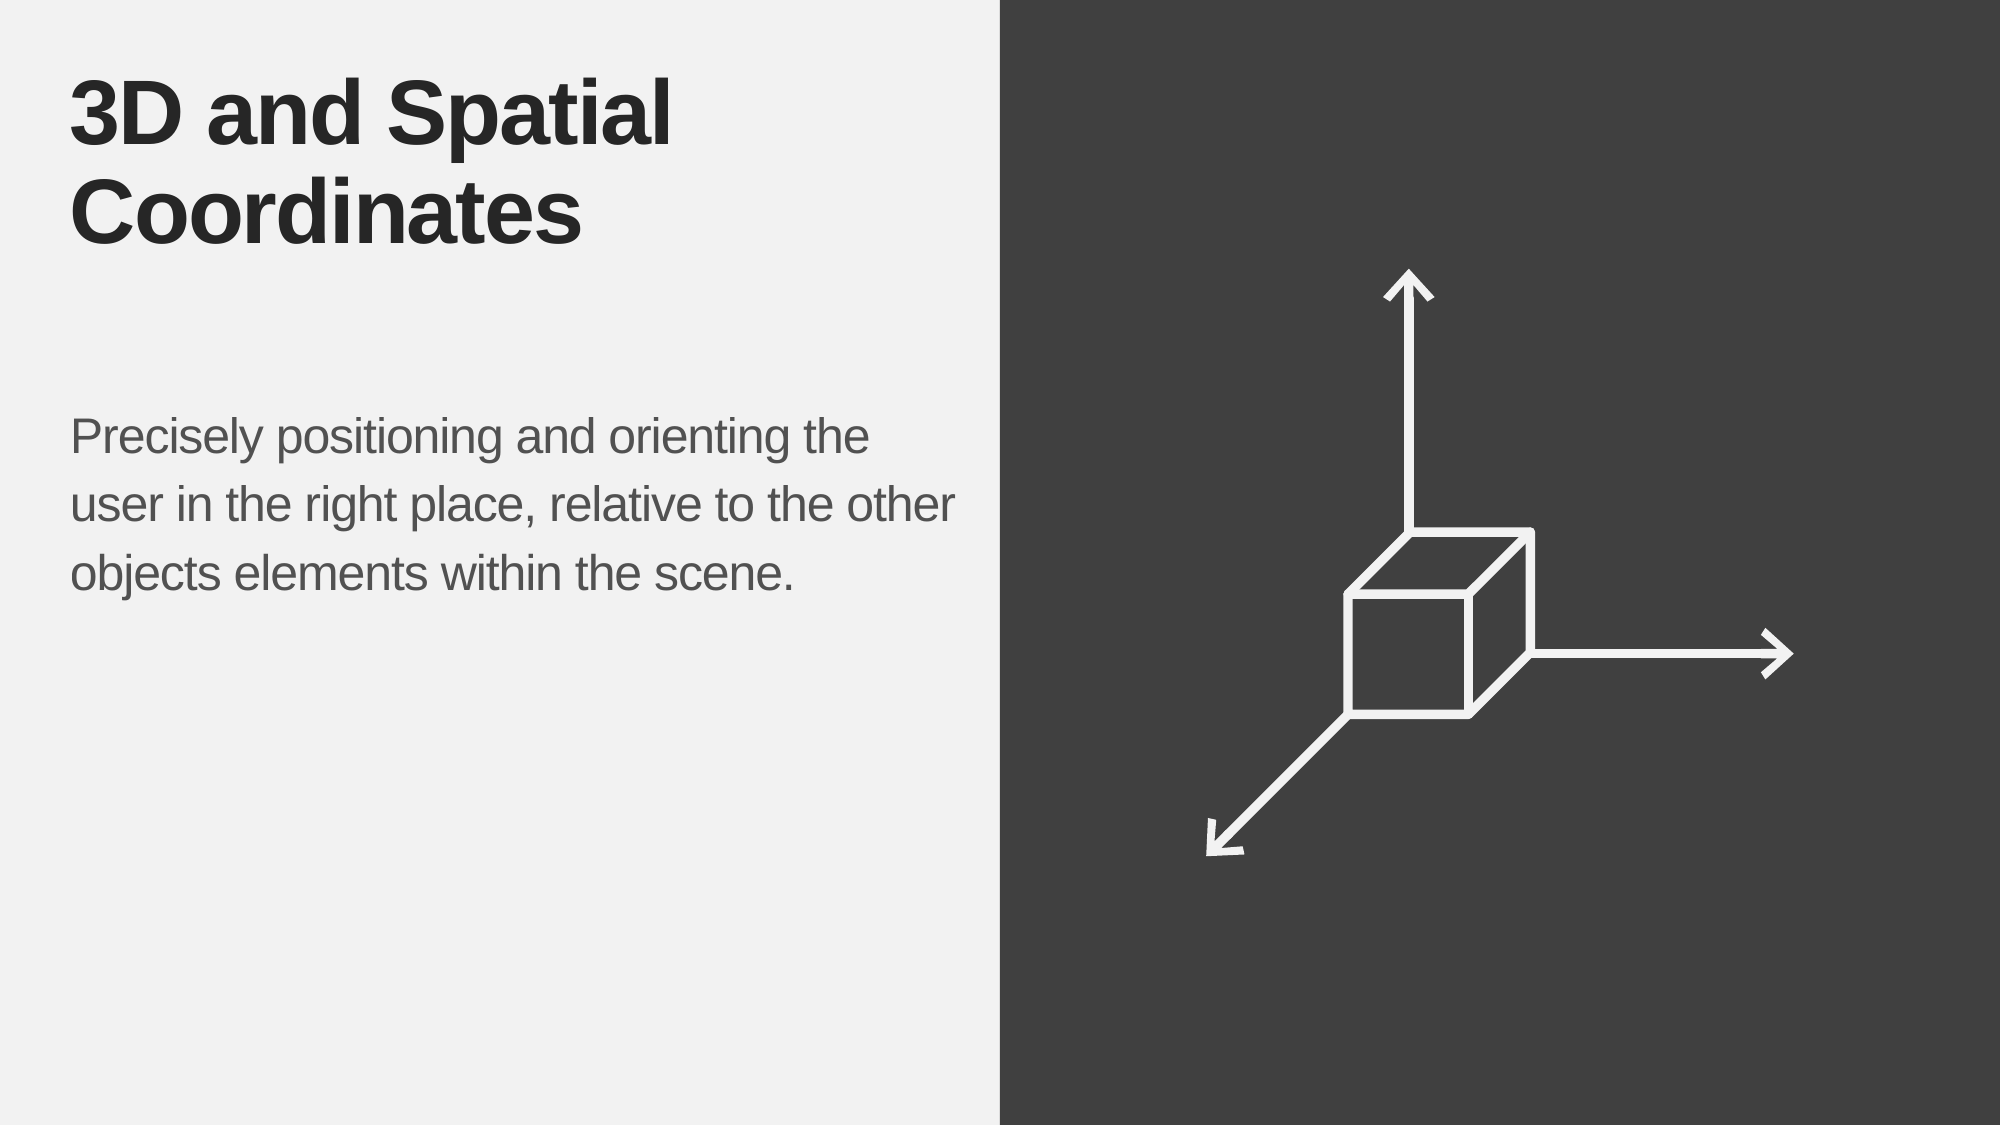

# 3D and Spatial Coordinates

Precisely positioning and orienting the user in the right place, relative to the other objects elements within the scene.